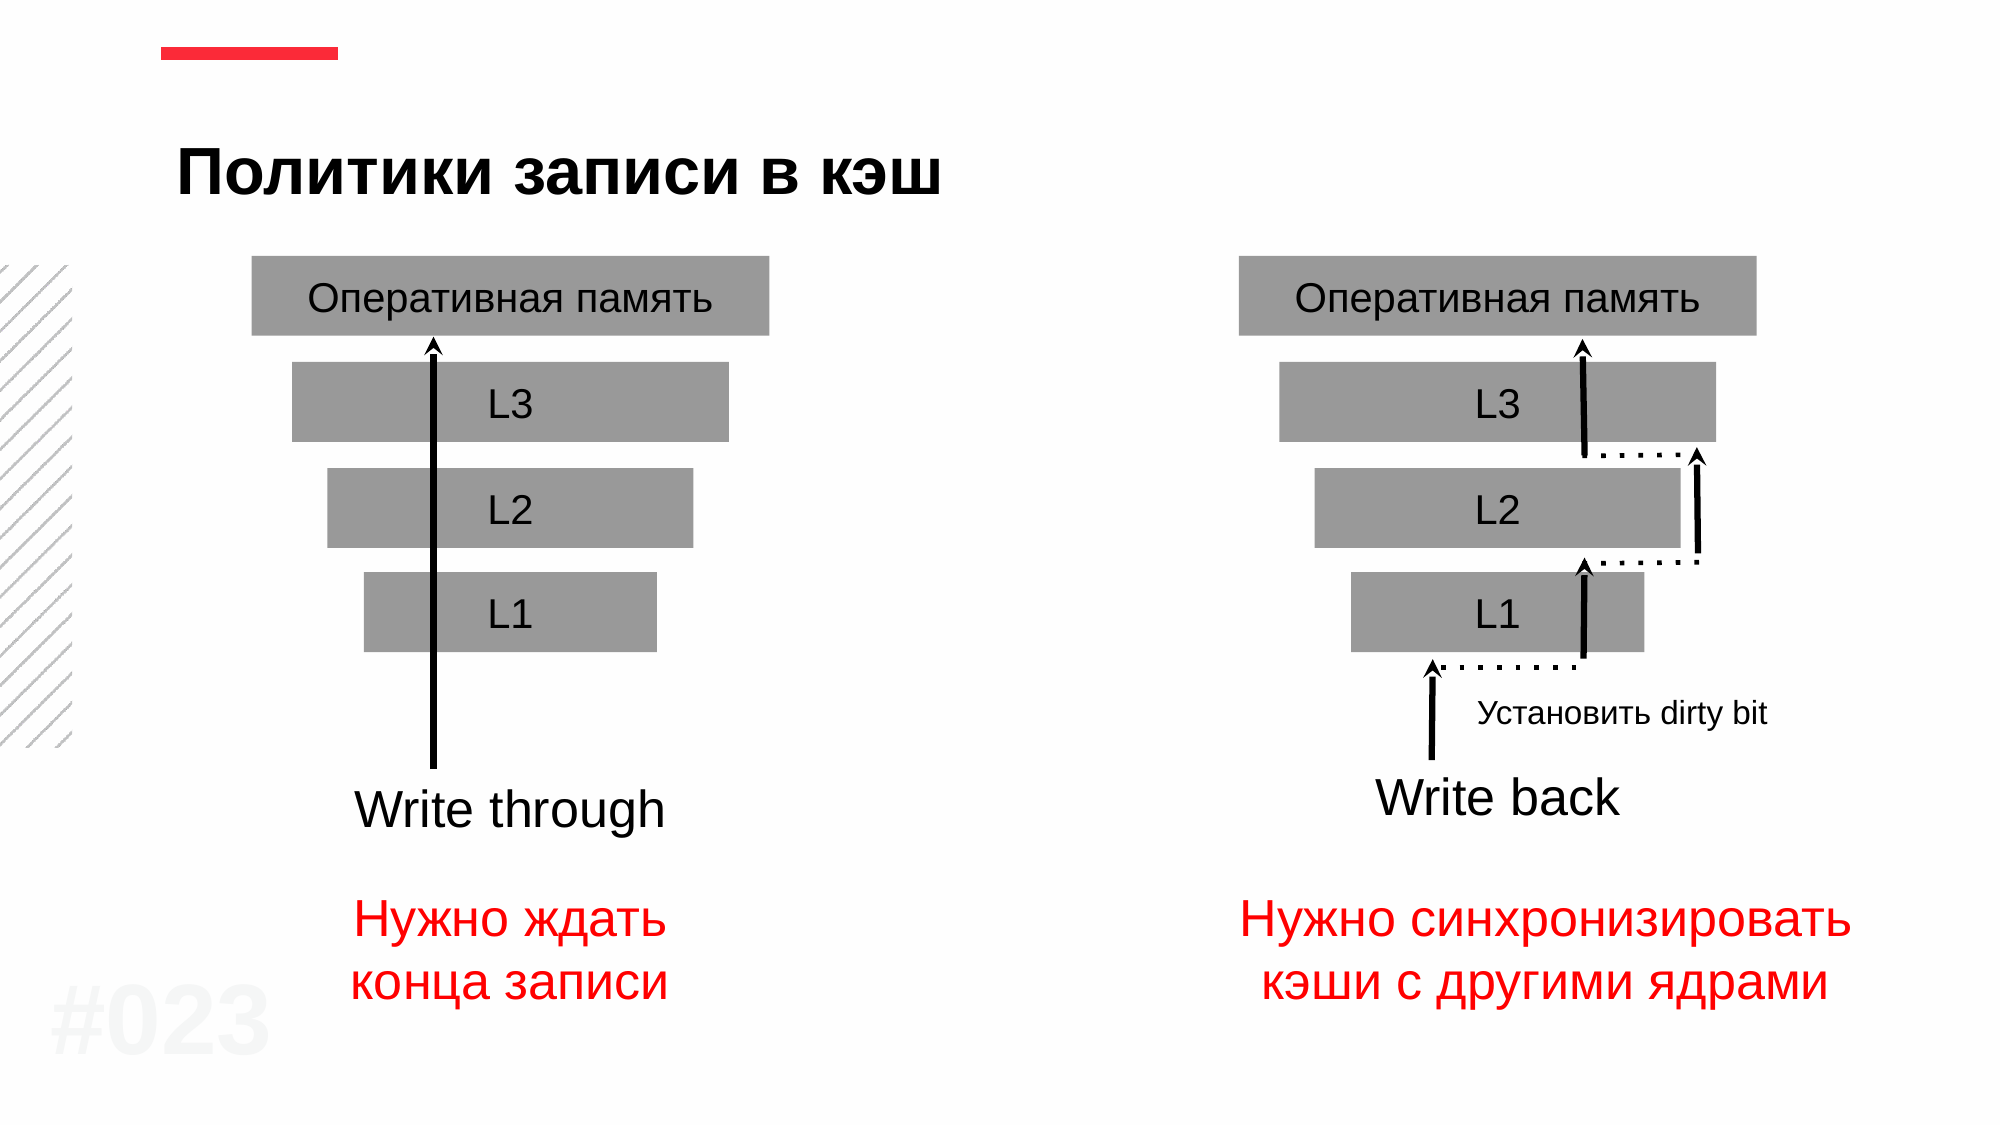

Политики записи в кэш
Оперативная память
Оперативная память
L3
L3
L2
L2
L1
L1
Установить dirty bit
Write back
Write through
Нужно ждать конца записи
Нужно синхронизировать кэши с другими ядрами
#023